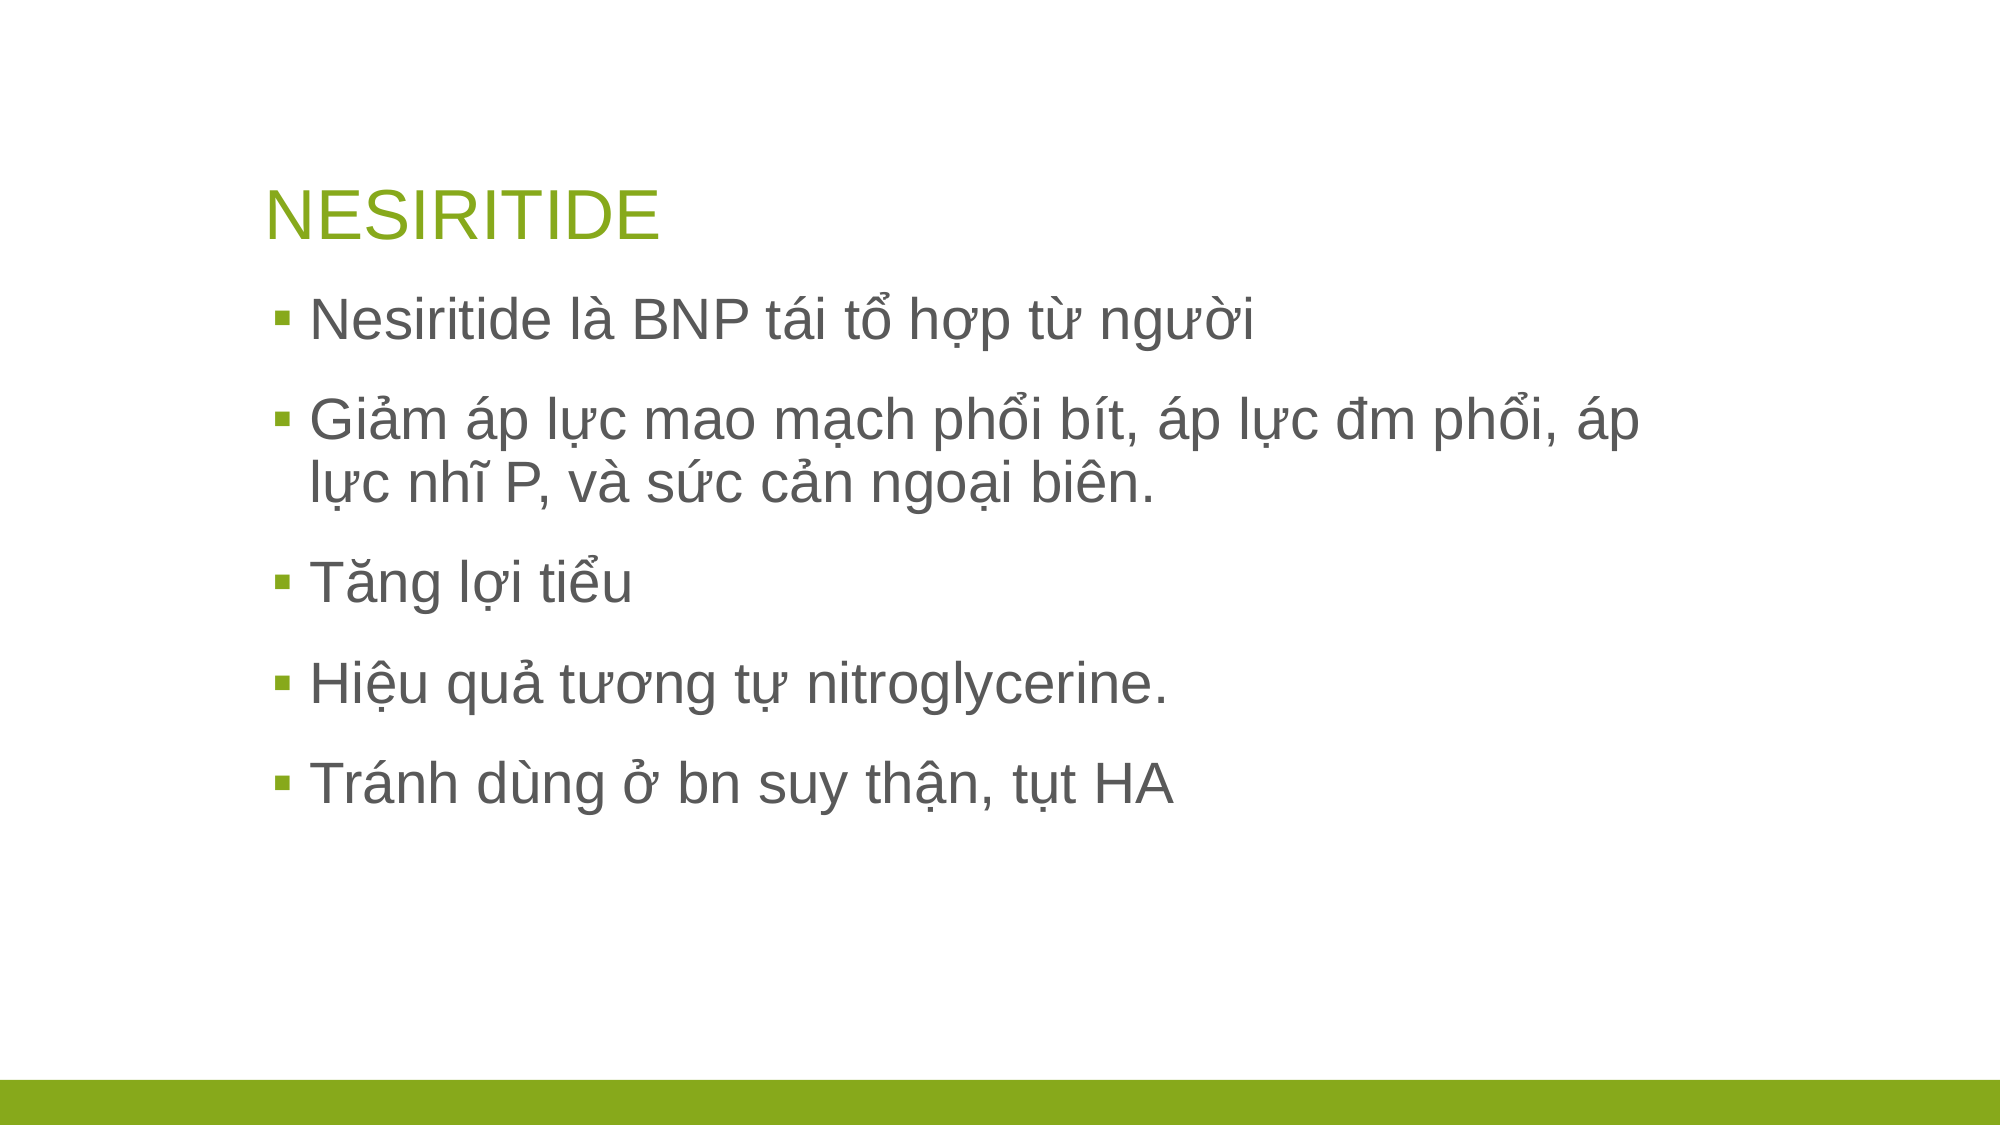

# NESIRITIDE
Nesiritide là BNP tái tổ hợp từ người
Giảm áp lực mao mạch phổi bít, áp lực đm phổi, áp lực nhĩ P, và sức cản ngoại biên.
Tăng lợi tiểu
Hiệu quả tương tự nitroglycerine.
Tránh dùng ở bn suy thận, tụt HA